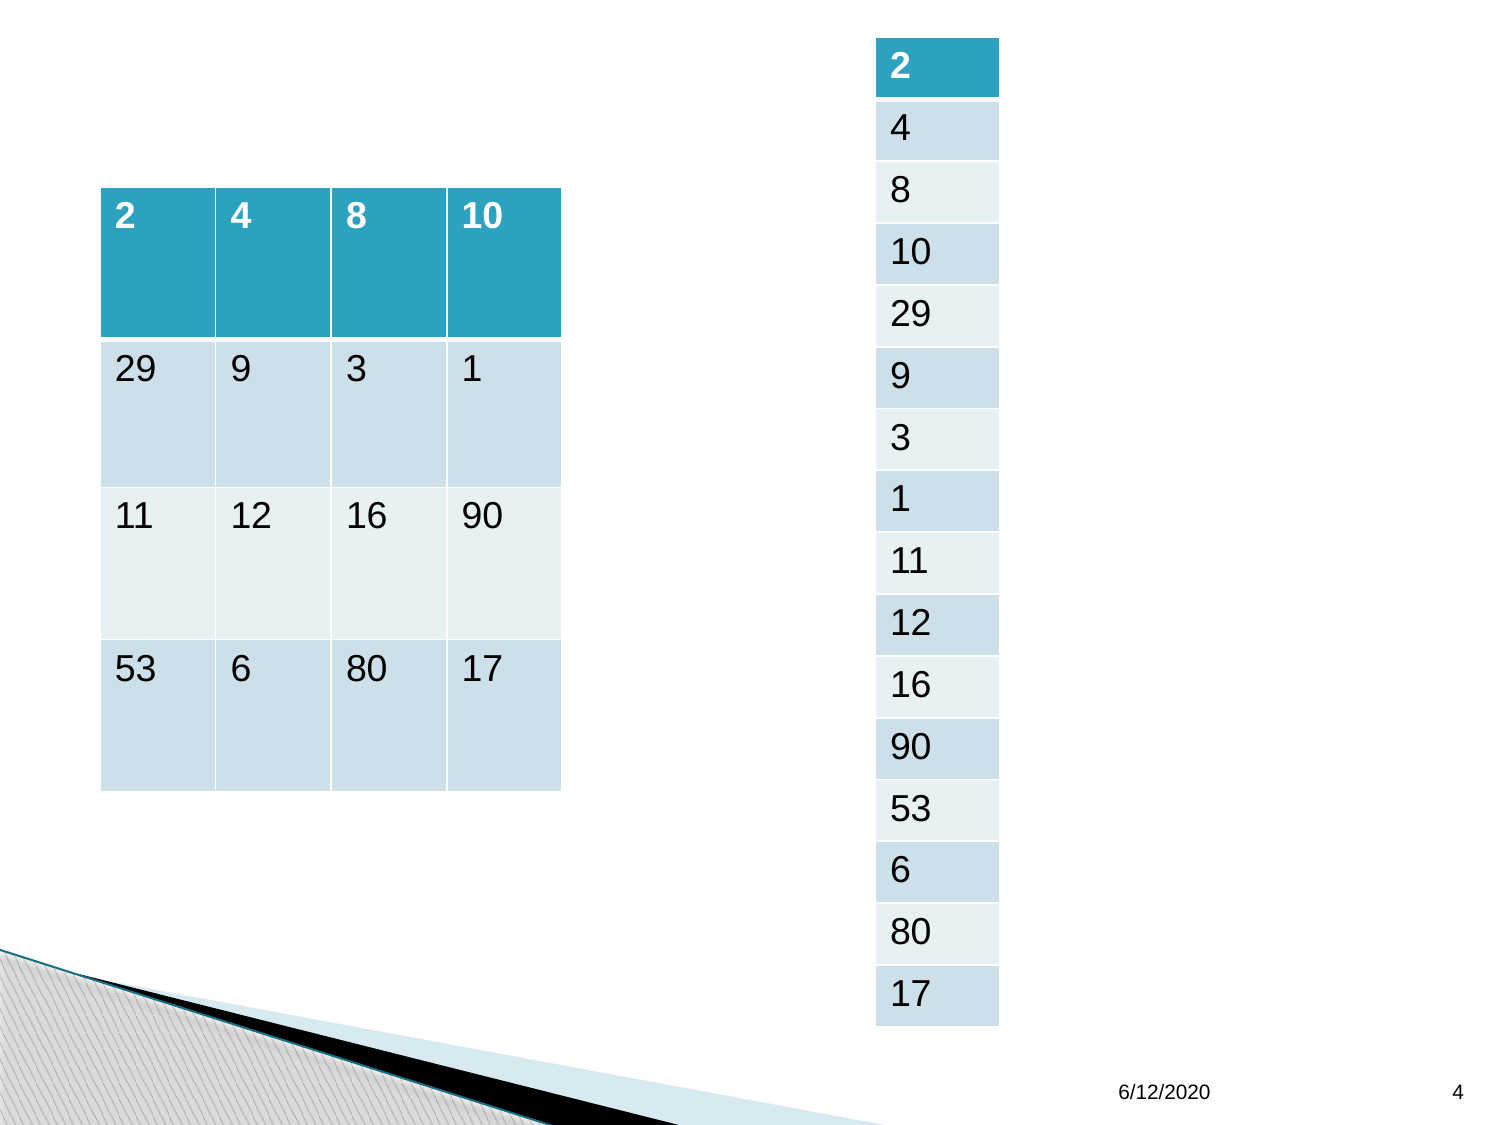

| 2 |
| --- |
| 4 |
| 8 |
| 10 |
| 29 |
| 9 |
| 3 |
| 1 |
| 11 |
| 12 |
| 16 |
| 90 |
| 53 |
| 6 |
| 80 |
| 17 |
| 2 | 4 | 8 | 10 |
| --- | --- | --- | --- |
| 29 | 9 | 3 | 1 |
| 11 | 12 | 16 | 90 |
| 53 | 6 | 80 | 17 |
6/12/2020
4